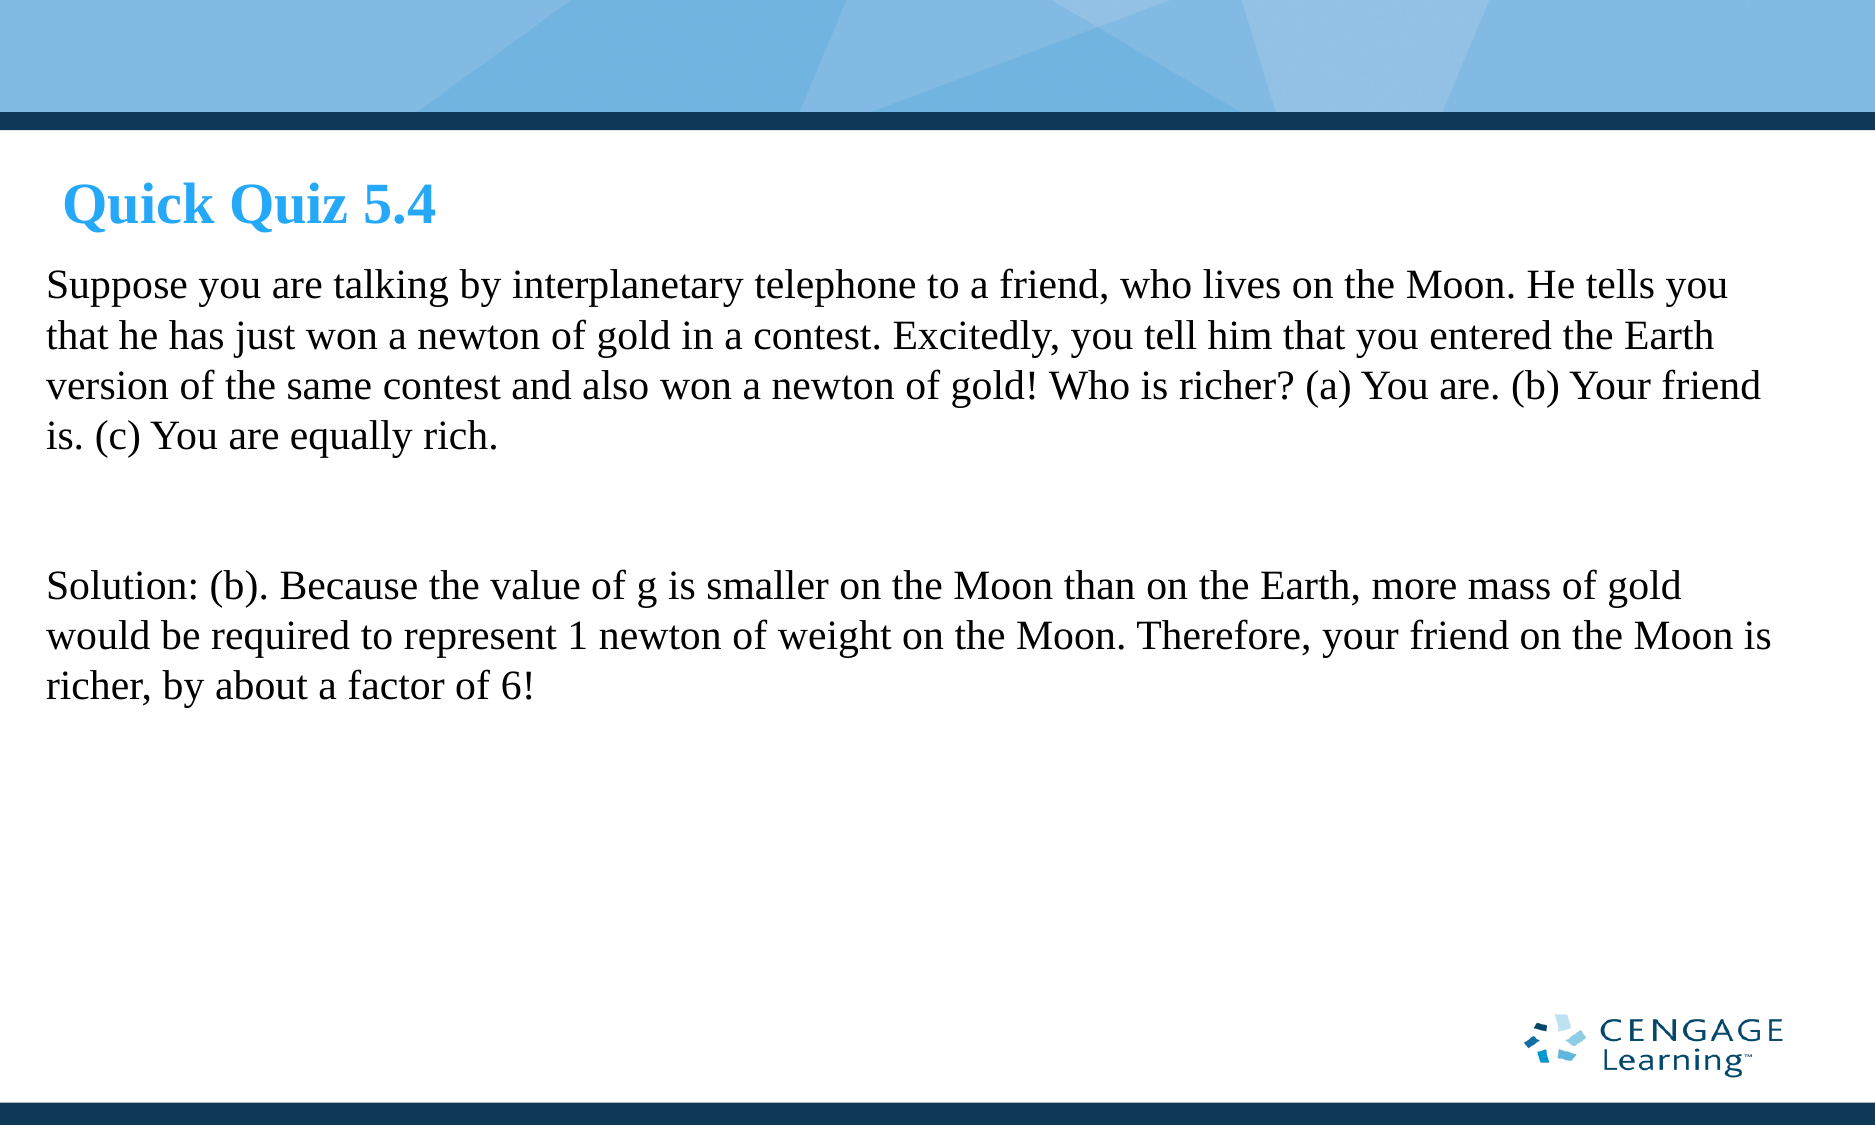

# Quick Quiz 5.4
Suppose you are talking by interplanetary telephone to a friend, who lives on the Moon. He tells you that he has just won a newton of gold in a contest. Excitedly, you tell him that you entered the Earth version of the same contest and also won a newton of gold! Who is richer? (a) You are. (b) Your friend is. (c) You are equally rich.

Solution: (b). Because the value of g is smaller on the Moon than on the Earth, more mass of gold would be required to represent 1 newton of weight on the Moon. Therefore, your friend on the Moon is richer, by about a factor of 6!